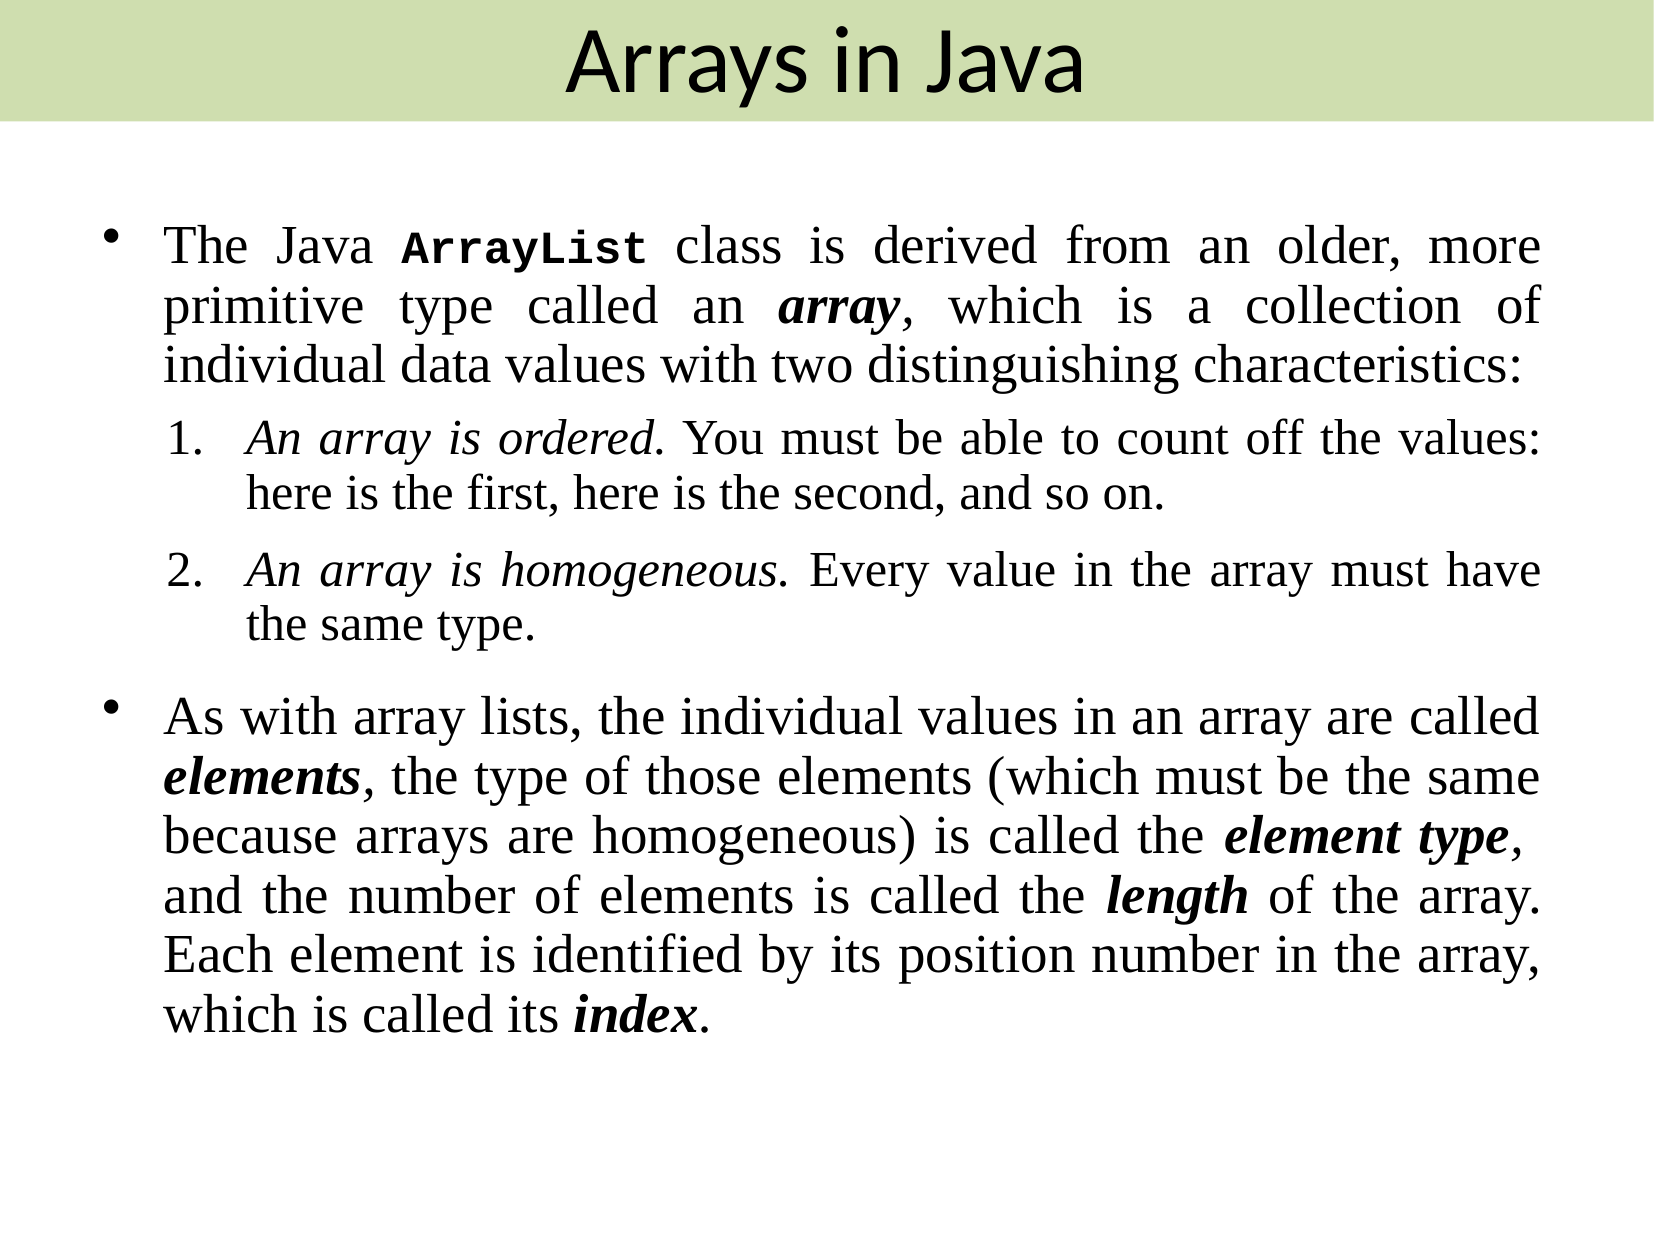

Arrays in Java
The Java ArrayList class is derived from an older, more primitive type called an array, which is a collection of individual data values with two distinguishing characteristics:
1.
An array is ordered. You must be able to count off the values: here is the first, here is the second, and so on.
2.
An array is homogeneous. Every value in the array must have the same type.
As with array lists, the individual values in an array are called elements, the type of those elements (which must be the same because arrays are homogeneous) is called the element type,  and the number of elements is called the length of the array. Each element is identified by its position number in the array, which is called its index.